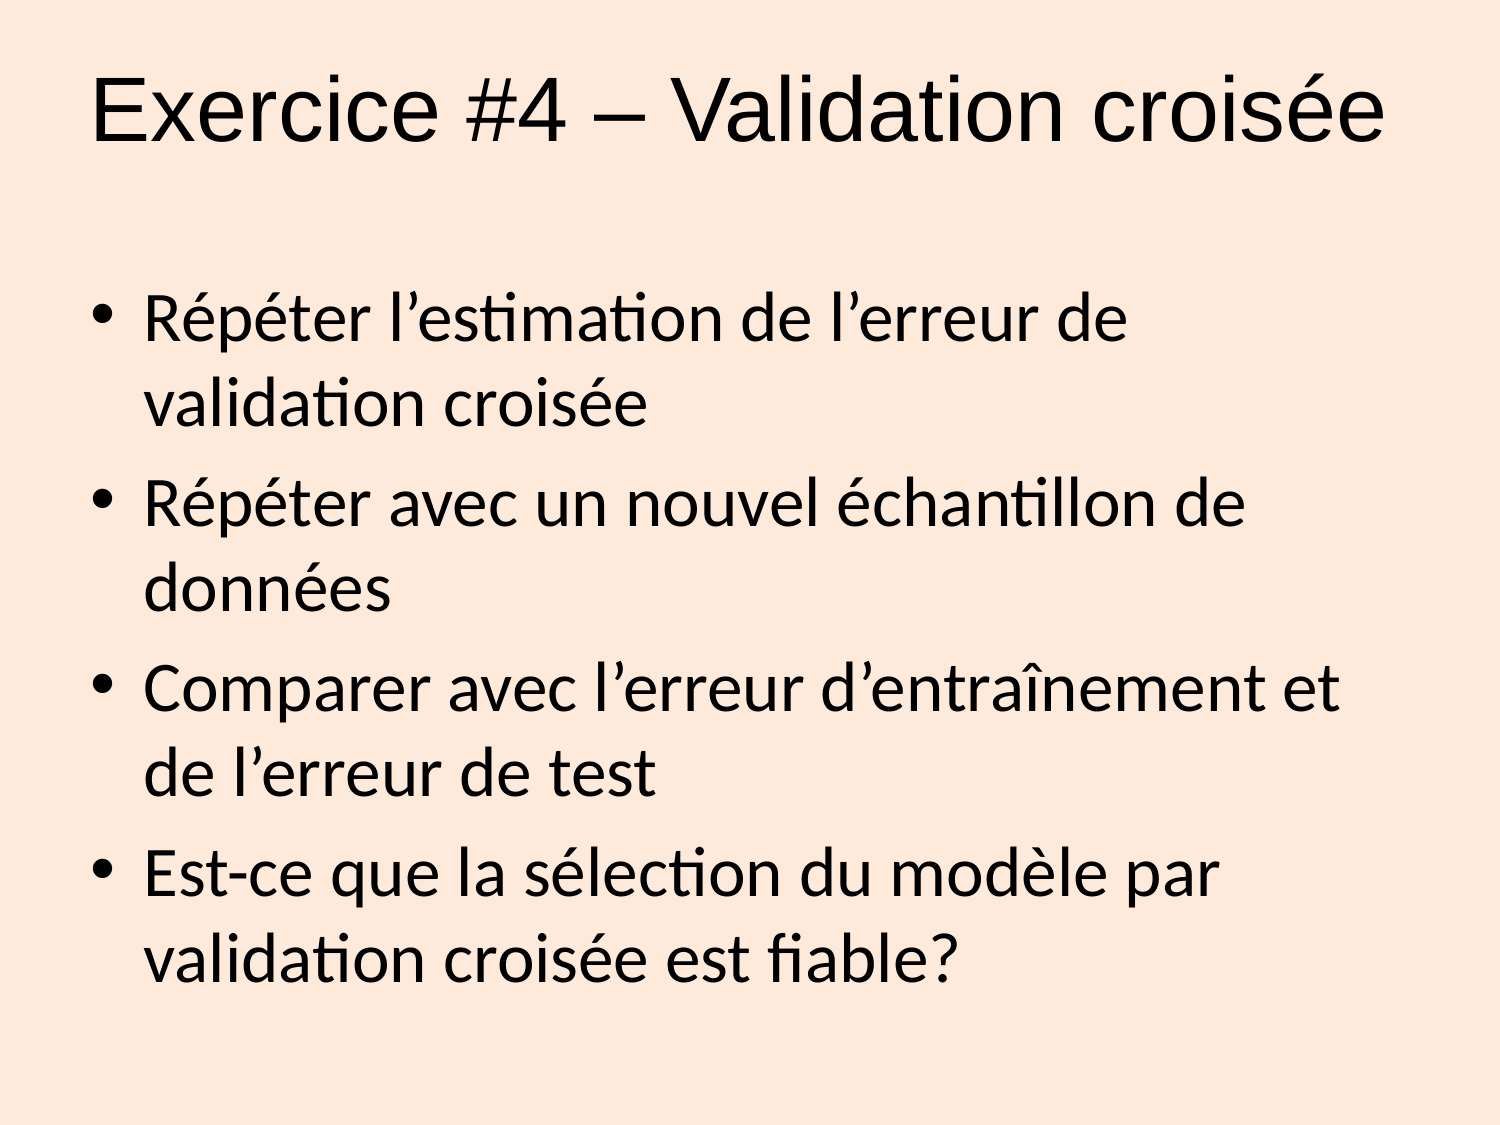

Exercice #4 – Validation croisée
Répéter l’estimation de l’erreur de validation croisée
Répéter avec un nouvel échantillon de données
Comparer avec l’erreur d’entraînement et de l’erreur de test
Est-ce que la sélection du modèle par validation croisée est fiable?